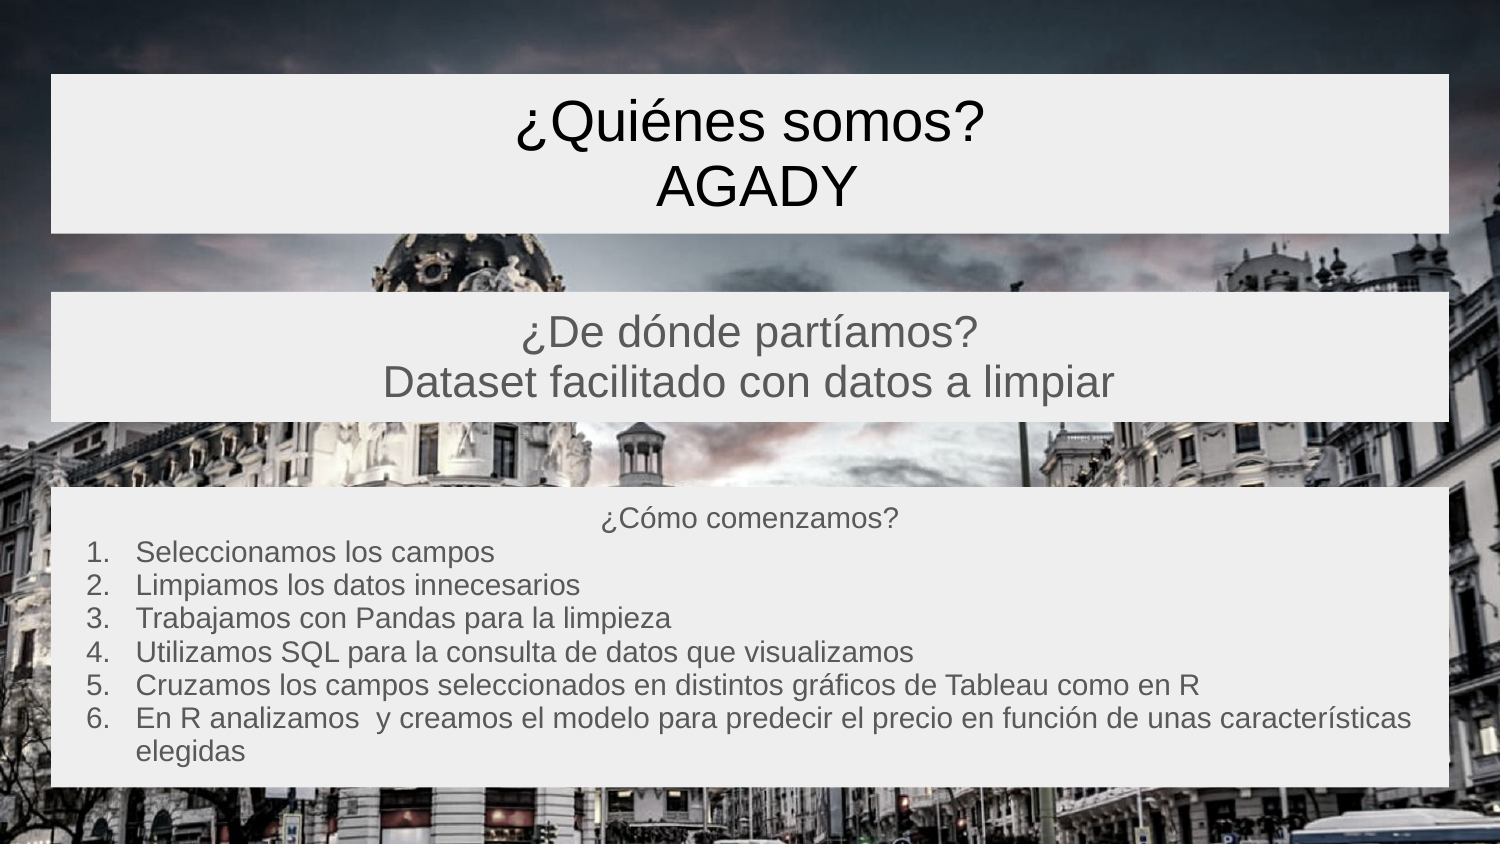

# ¿Quiénes somos?
 AGADY
¿De dónde partíamos?
Dataset facilitado con datos a limpiar
¿Cómo comenzamos?
Seleccionamos los campos
Limpiamos los datos innecesarios
Trabajamos con Pandas para la limpieza
Utilizamos SQL para la consulta de datos que visualizamos
Cruzamos los campos seleccionados en distintos gráficos de Tableau como en R
En R analizamos  y creamos el modelo para predecir el precio en función de unas características elegidas